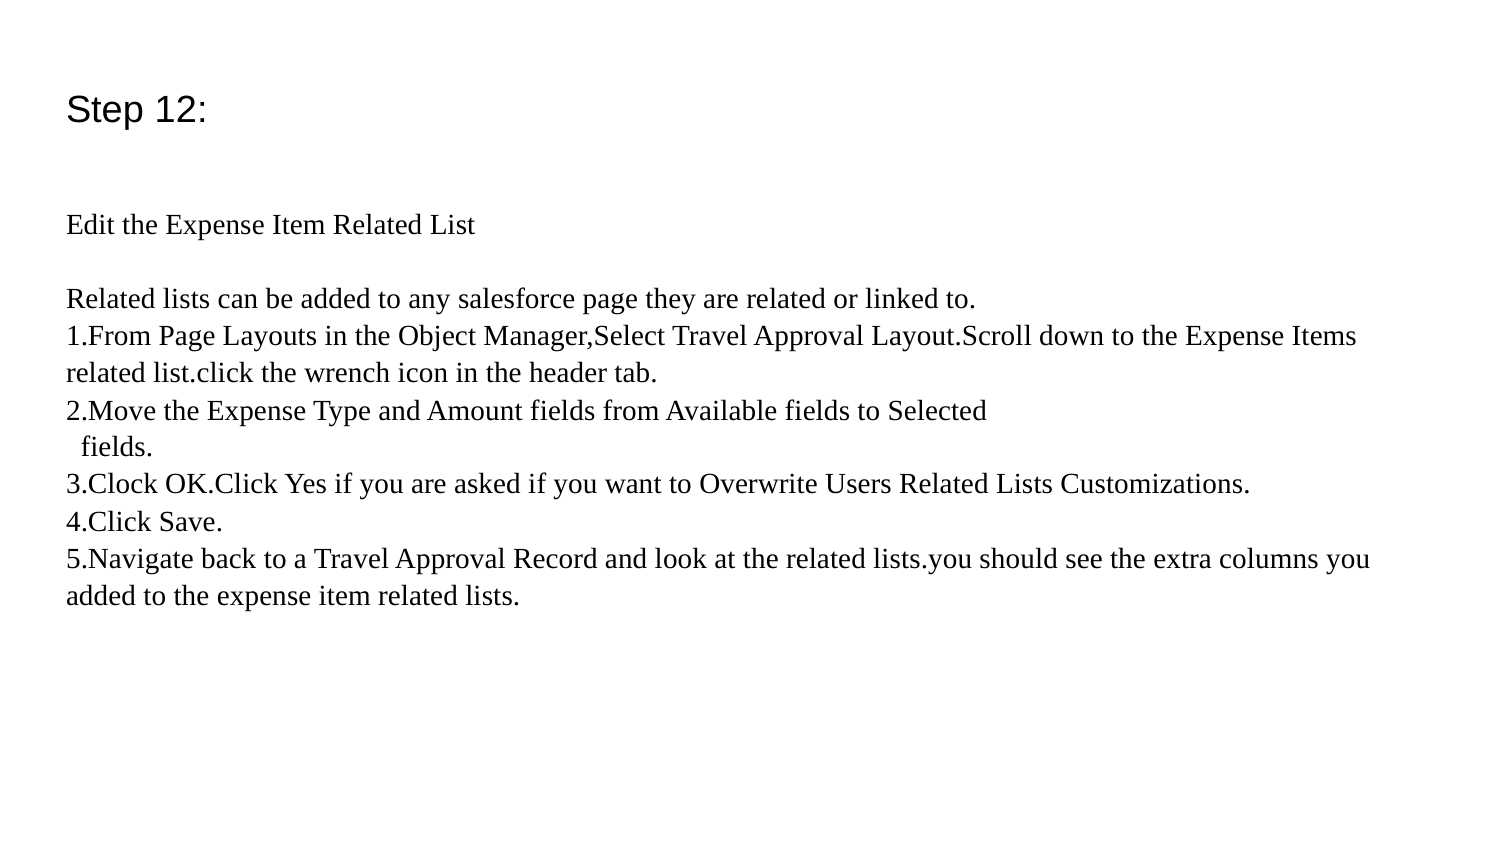

# Step 12:
Edit the Expense Item Related List

Related lists can be added to any salesforce page they are related or linked to.
1.From Page Layouts in the Object Manager,Select Travel Approval Layout.Scroll down to the Expense Items related list.click the wrench icon in the header tab.
2.Move the Expense Type and Amount fields from Available fields to Selected
  fields.
3.Clock OK.Click Yes if you are asked if you want to Overwrite Users Related Lists Customizations.
4.Click Save.
5.Navigate back to a Travel Approval Record and look at the related lists.you should see the extra columns you added to the expense item related lists.